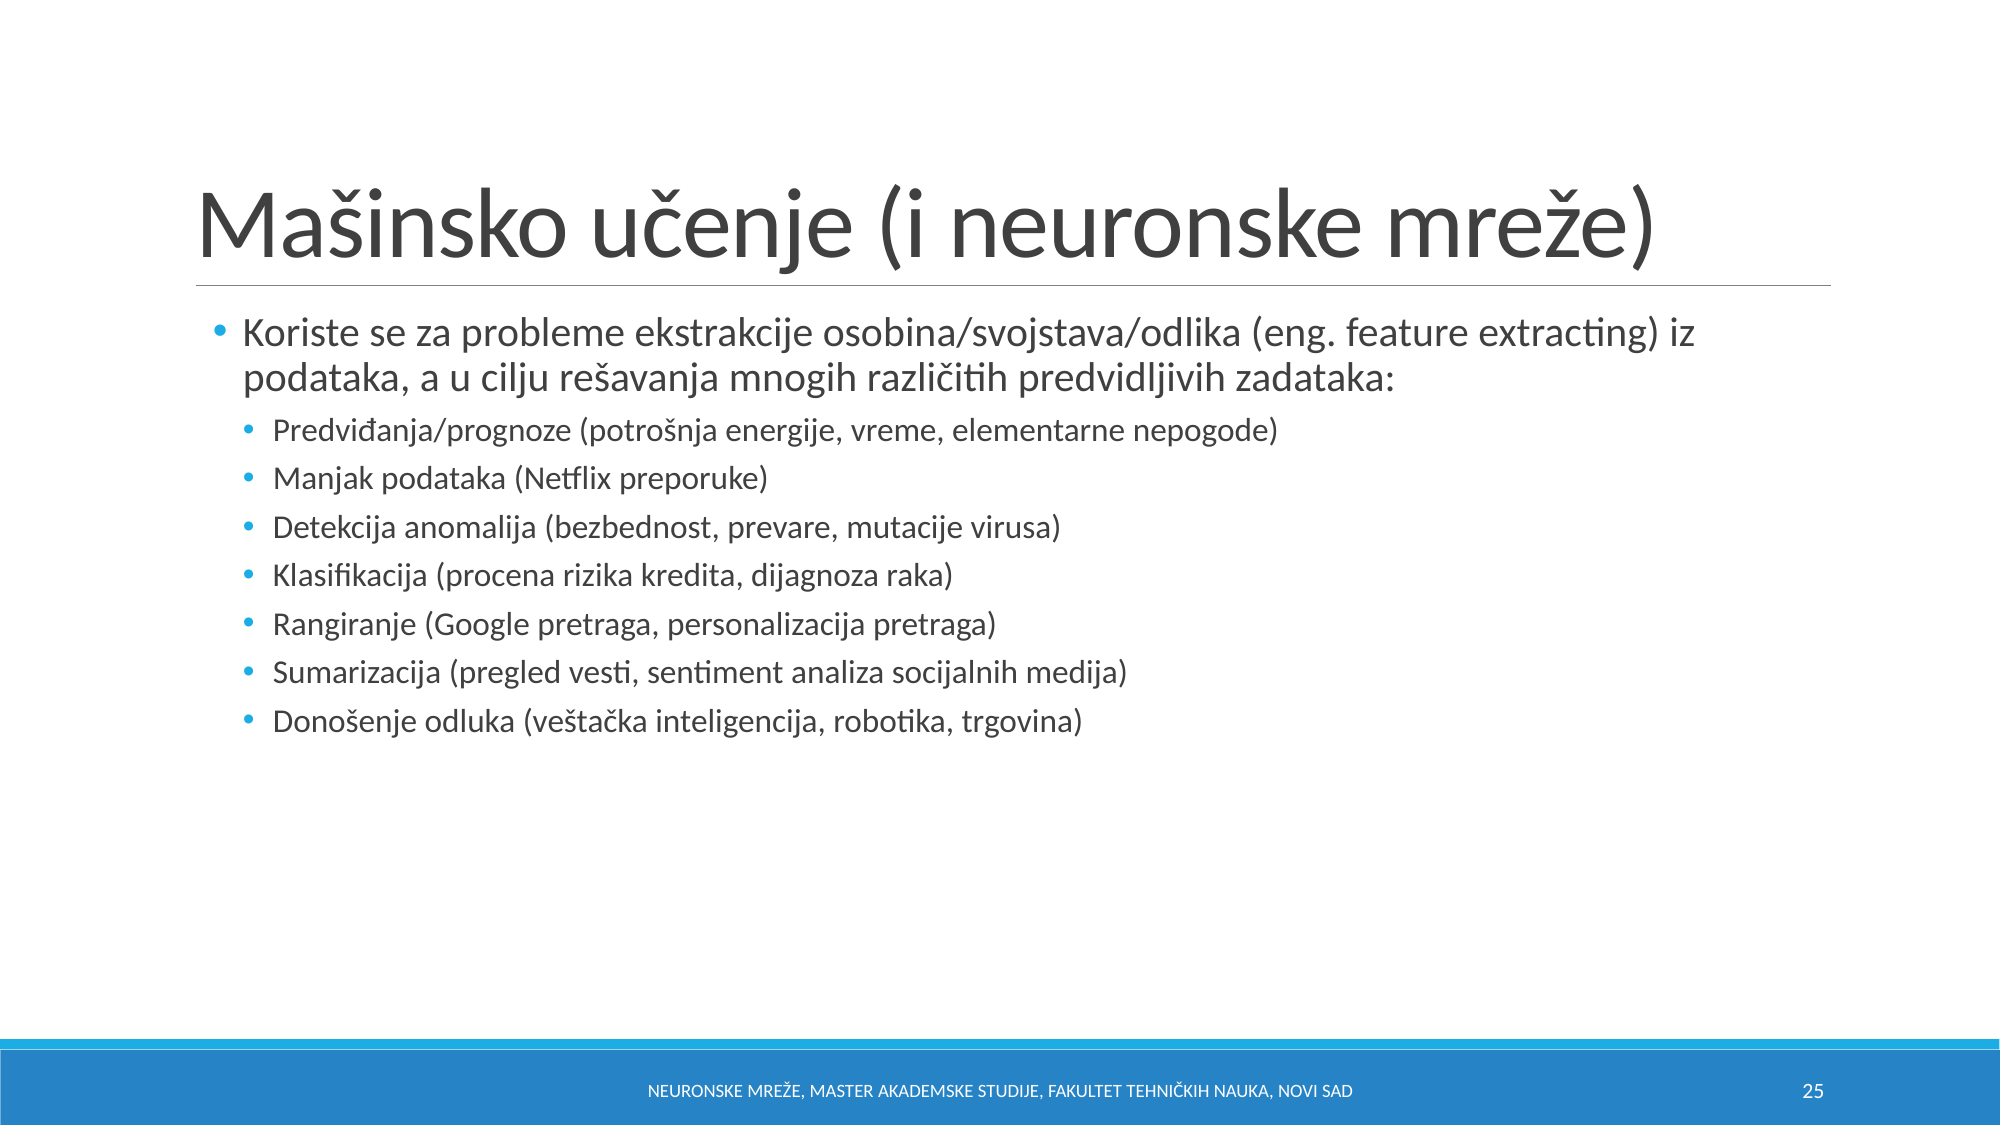

# Mašinsko učenje (i neuronske mreže)
Koriste se za probleme ekstrakcije osobina/svojstava/odlika (eng. feature extracting) iz podataka, a u cilju rešavanja mnogih različitih predvidljivih zadataka:
Predviđanja/prognoze (potrošnja energije, vreme, elementarne nepogode)
Manjak podataka (Netflix preporuke)
Detekcija anomalija (bezbednost, prevare, mutacije virusa)
Klasifikacija (procena rizika kredita, dijagnoza raka)
Rangiranje (Google pretraga, personalizacija pretraga)
Sumarizacija (pregled vesti, sentiment analiza socijalnih medija)
Donošenje odluka (veštačka inteligencija, robotika, trgovina)
Neuronske mreže, Master akademske studije, Fakultet tehničkih nauka, Novi Sad
25